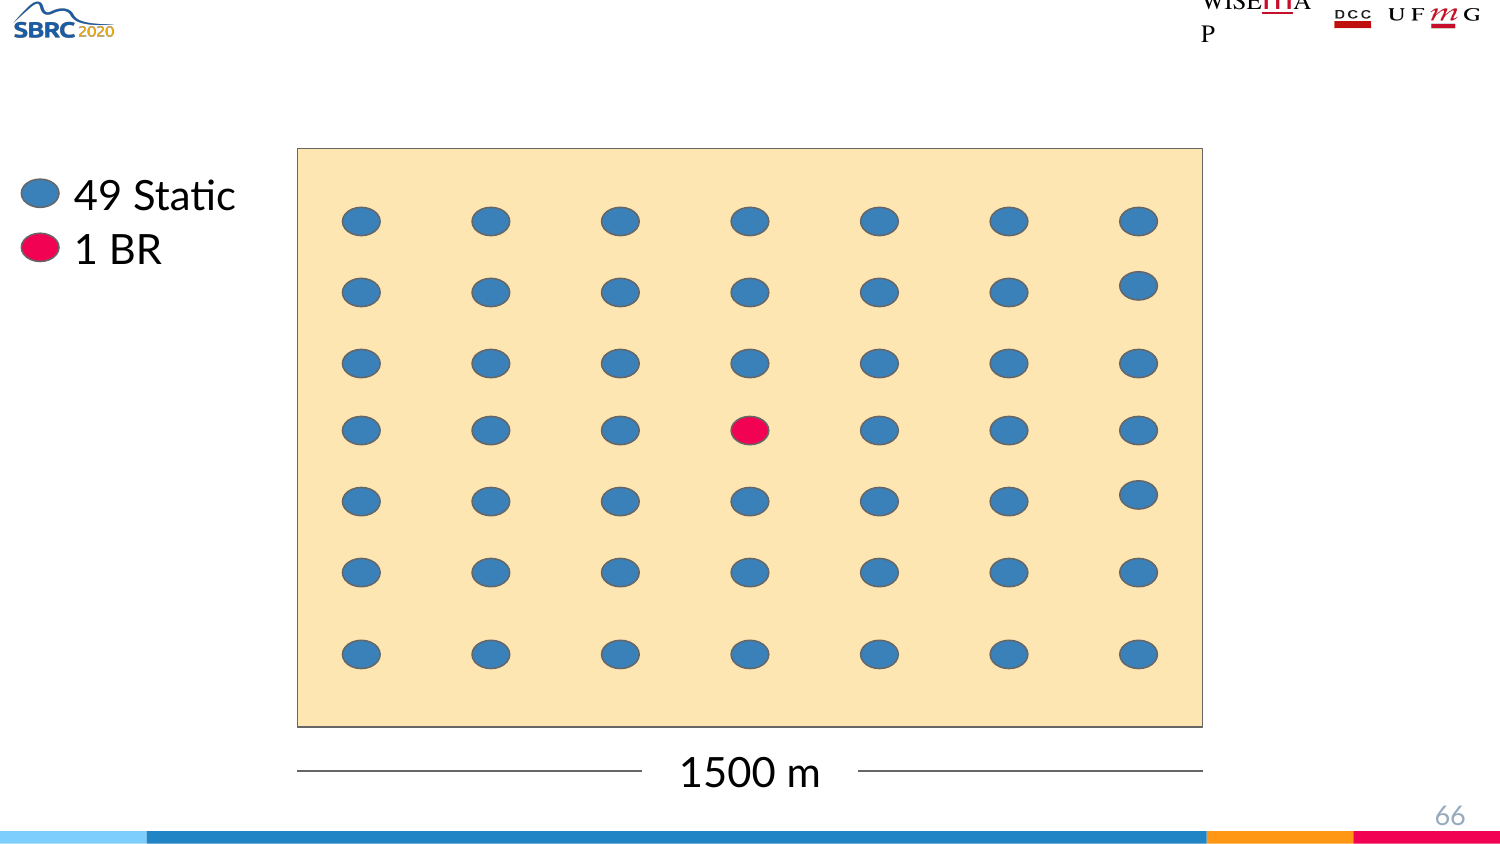

49 Static

1 BR
1500 m
66